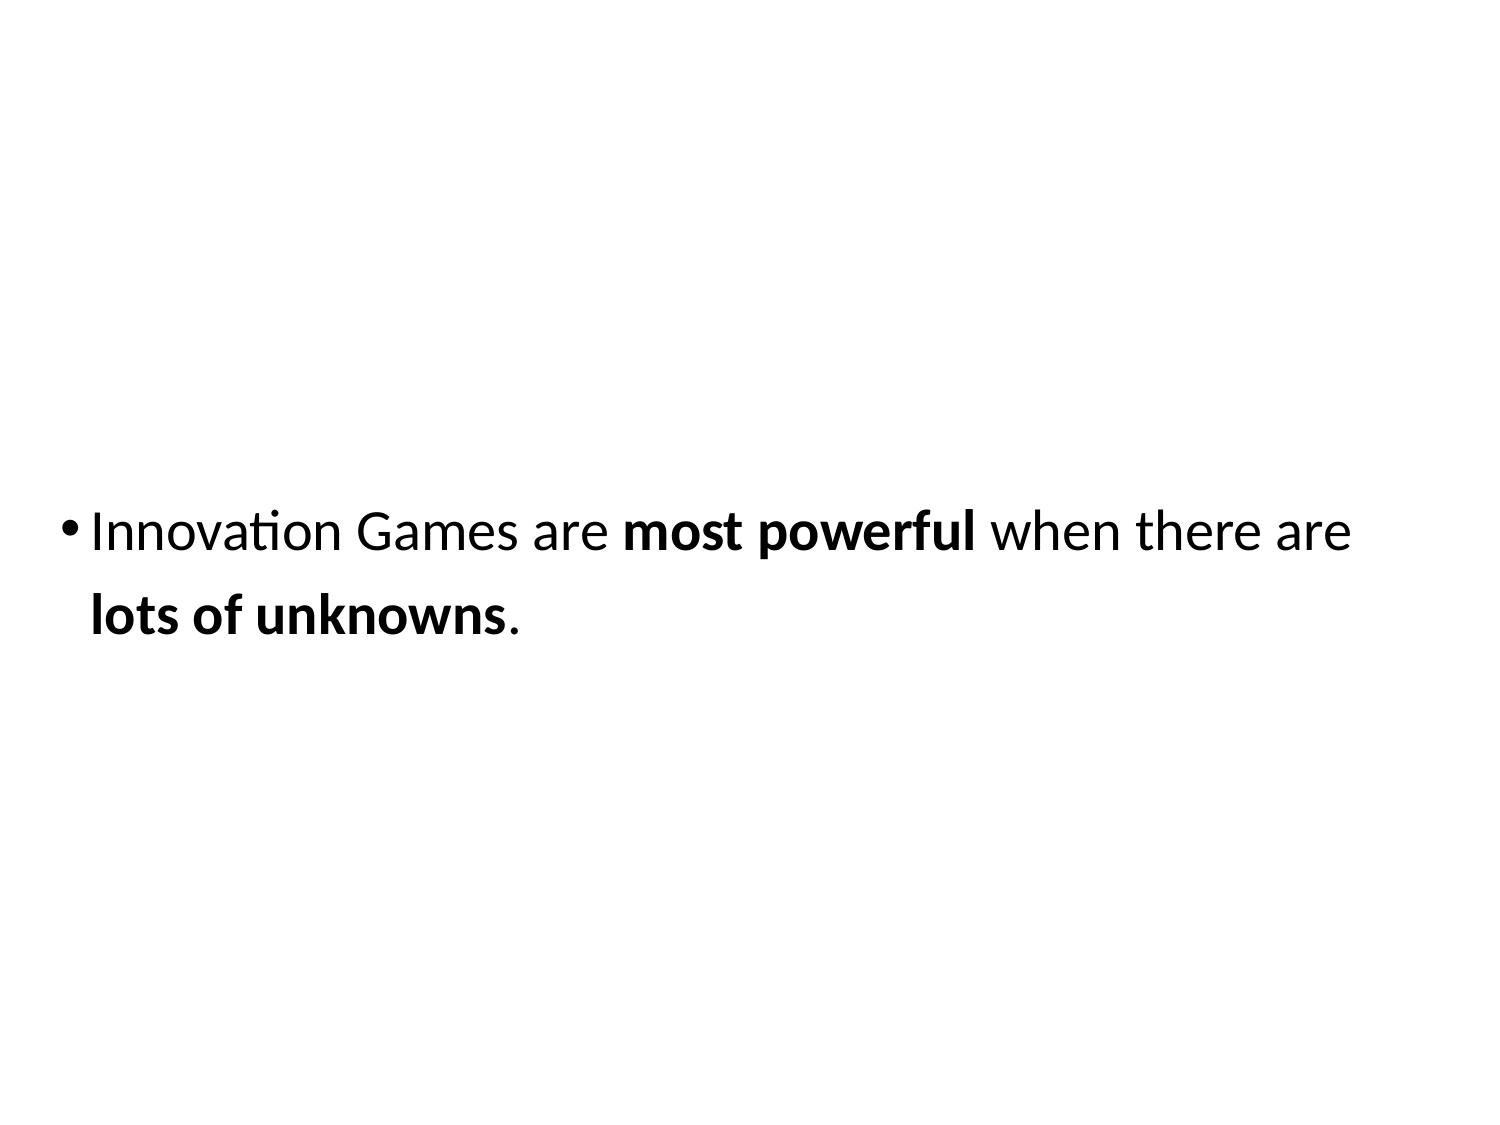

# Innovation Games are most powerful when there are lots of unknowns.